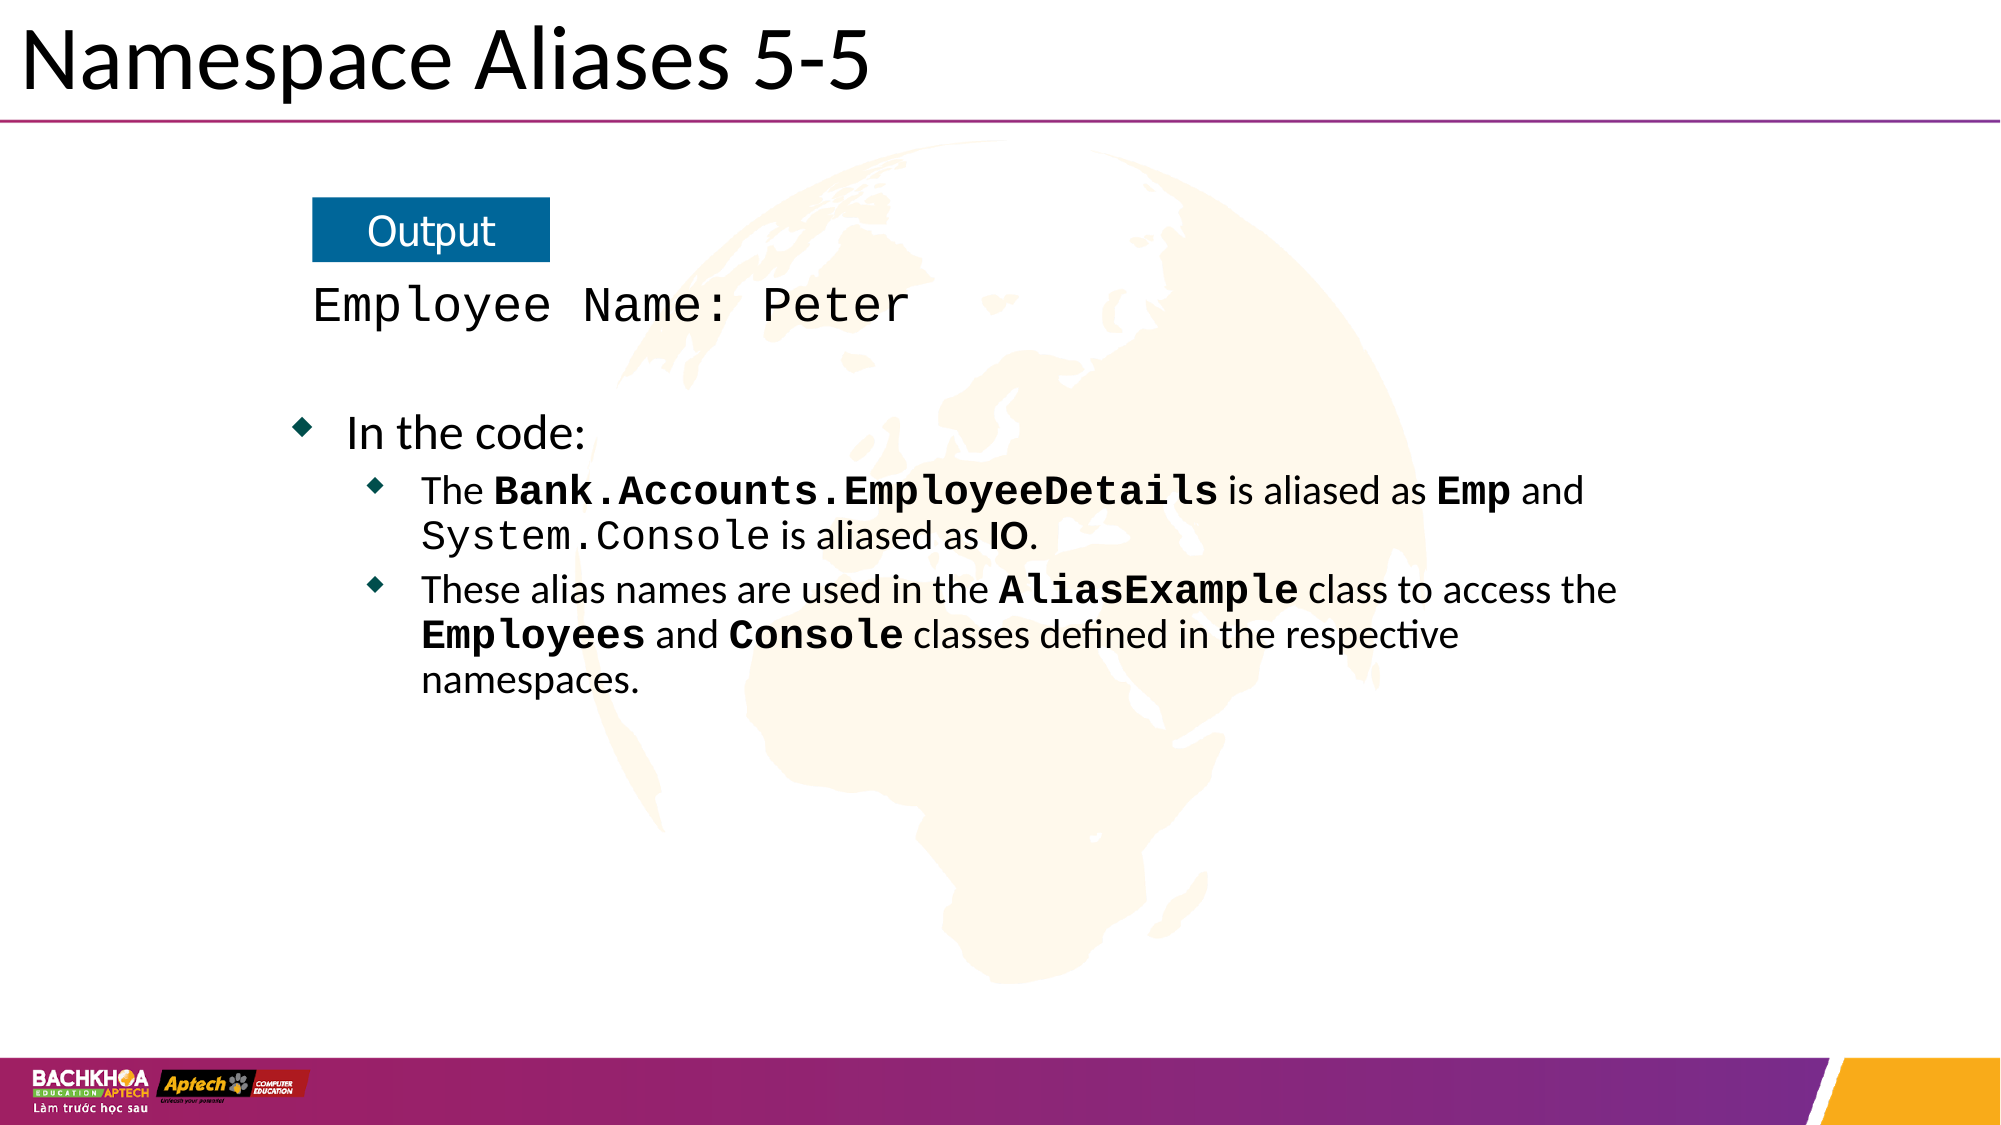

# Namespace Aliases 5-5

  Employee Name: Peter

In the code:
The Bank.Accounts.EmployeeDetails is aliased as Emp and System.Console is aliased as IO.
These alias names are used in the AliasExample class to access the Employees and Console classes defined in the respective namespaces.

Output